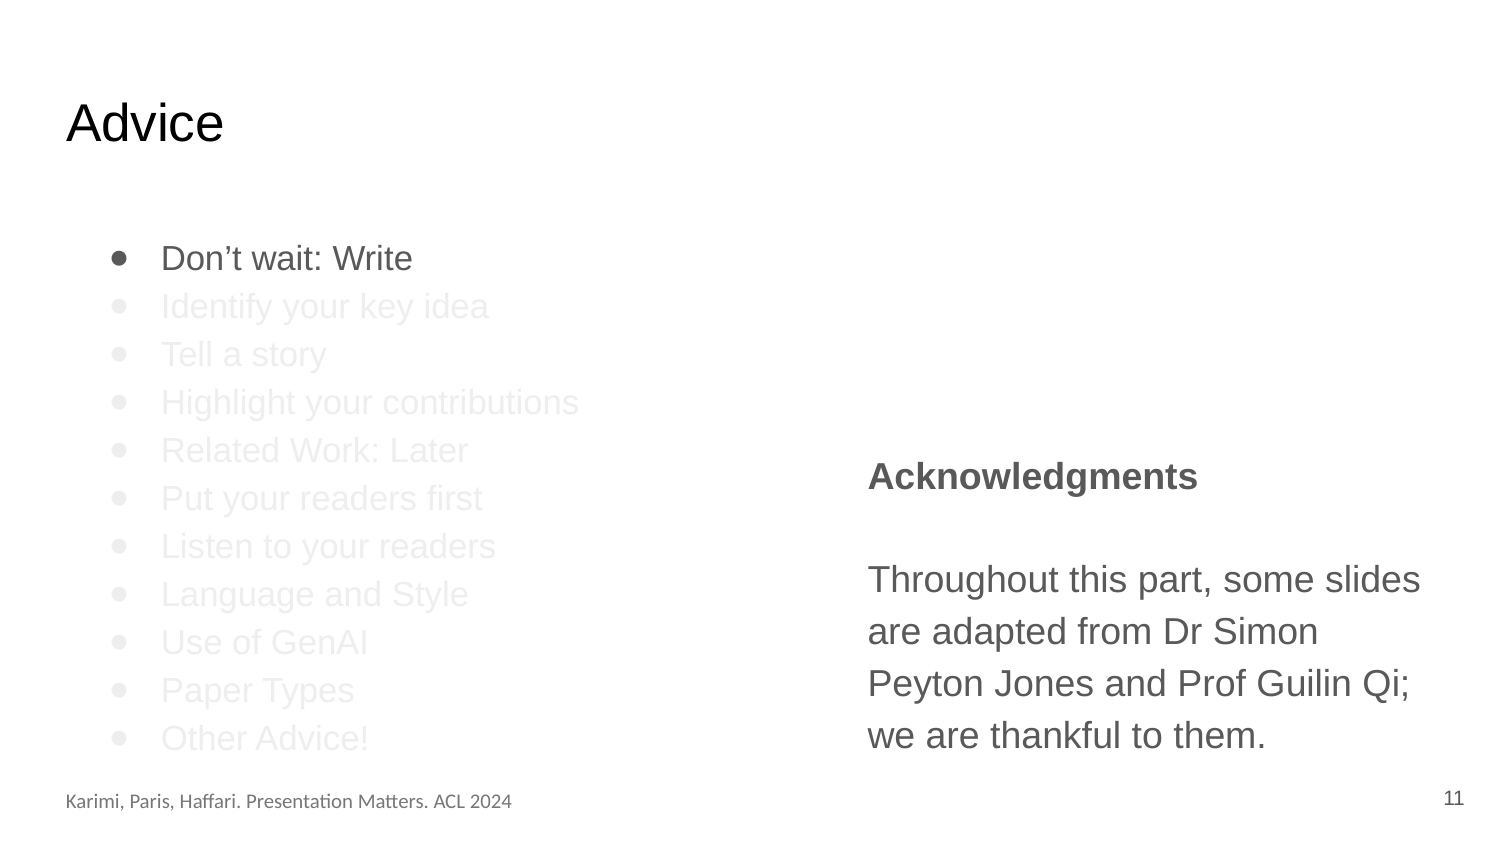

# Advice
Don’t wait: Write
Identify your key idea
Tell a story
Highlight your contributions
Related Work: Later
Put your readers first
Listen to your readers
Language and Style
Use of GenAI
Paper Types
Other Advice!
Acknowledgments

Throughout this part, some slides are adapted from Dr Simon Peyton Jones and Prof Guilin Qi; we are thankful to them.
11